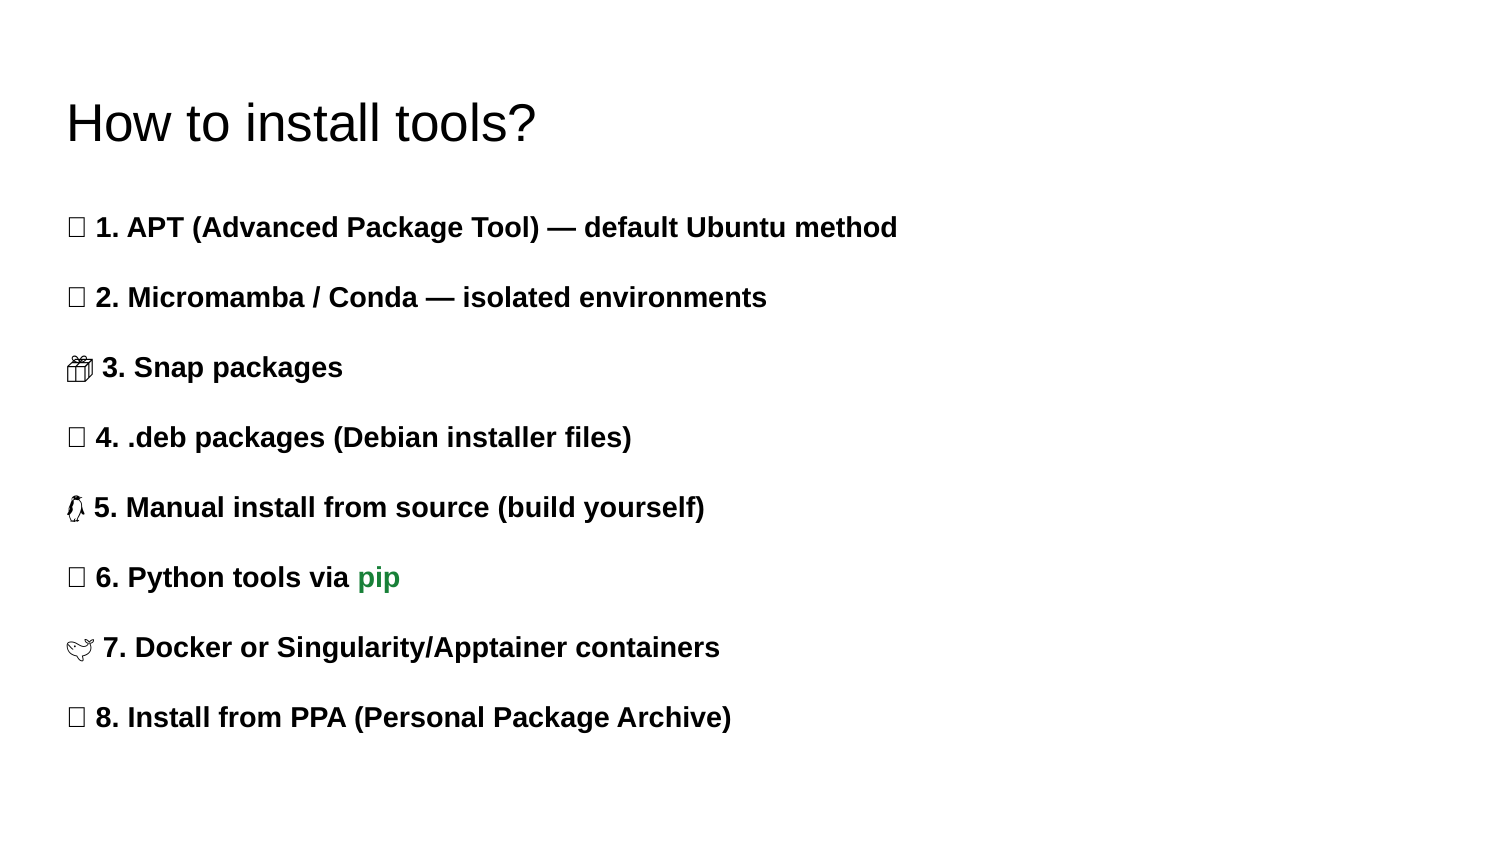

# How to install tools?
🧩 1. APT (Advanced Package Tool) — default Ubuntu method
🧪 2. Micromamba / Conda — isolated environments
📦 3. Snap packages
🧱 4. .deb packages (Debian installer files)
🐧 5. Manual install from source (build yourself)
🧰 6. Python tools via pip
🐋 7. Docker or Singularity/Apptainer containers
🧮 8. Install from PPA (Personal Package Archive)
29